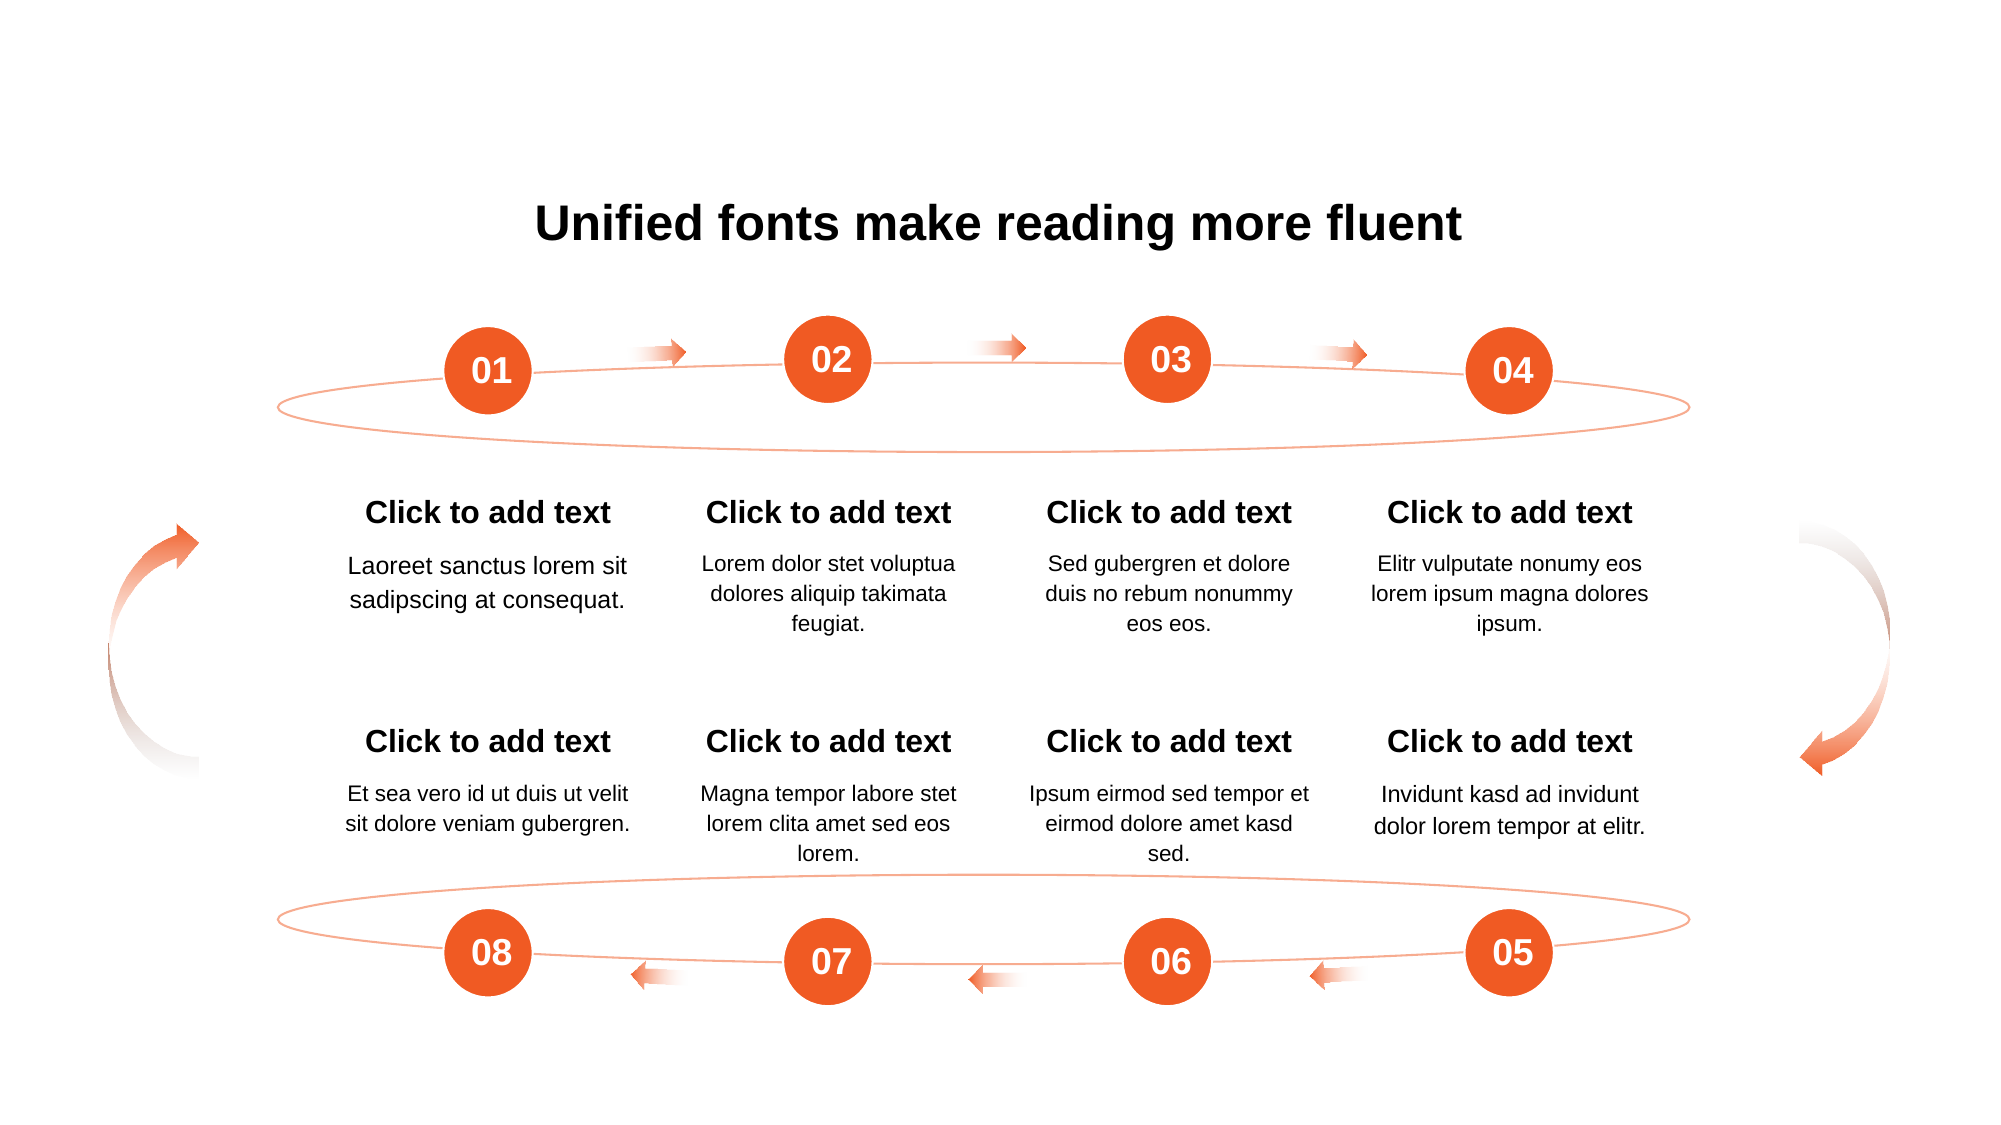

Unified fonts make reading more fluent
02
Click to add text
Lorem dolor stet voluptua dolores aliquip takimata feugiat.
03
Click to add text
Sed gubergren et dolore duis no rebum nonummy eos eos.
01
Click to add text
Laoreet sanctus lorem sit sadipscing at consequat.
04
Click to add text
Elitr vulputate nonumy eos lorem ipsum magna dolores ipsum.

Click to add text
Et sea vero id ut duis ut velit sit dolore veniam gubergren.
08
Click to add text
Magna tempor labore stet lorem clita amet sed eos lorem.
07
Click to add text
Ipsum eirmod sed tempor et eirmod dolore amet kasd sed.
06
Click to add text
Invidunt kasd ad invidunt dolor lorem tempor at elitr.
05